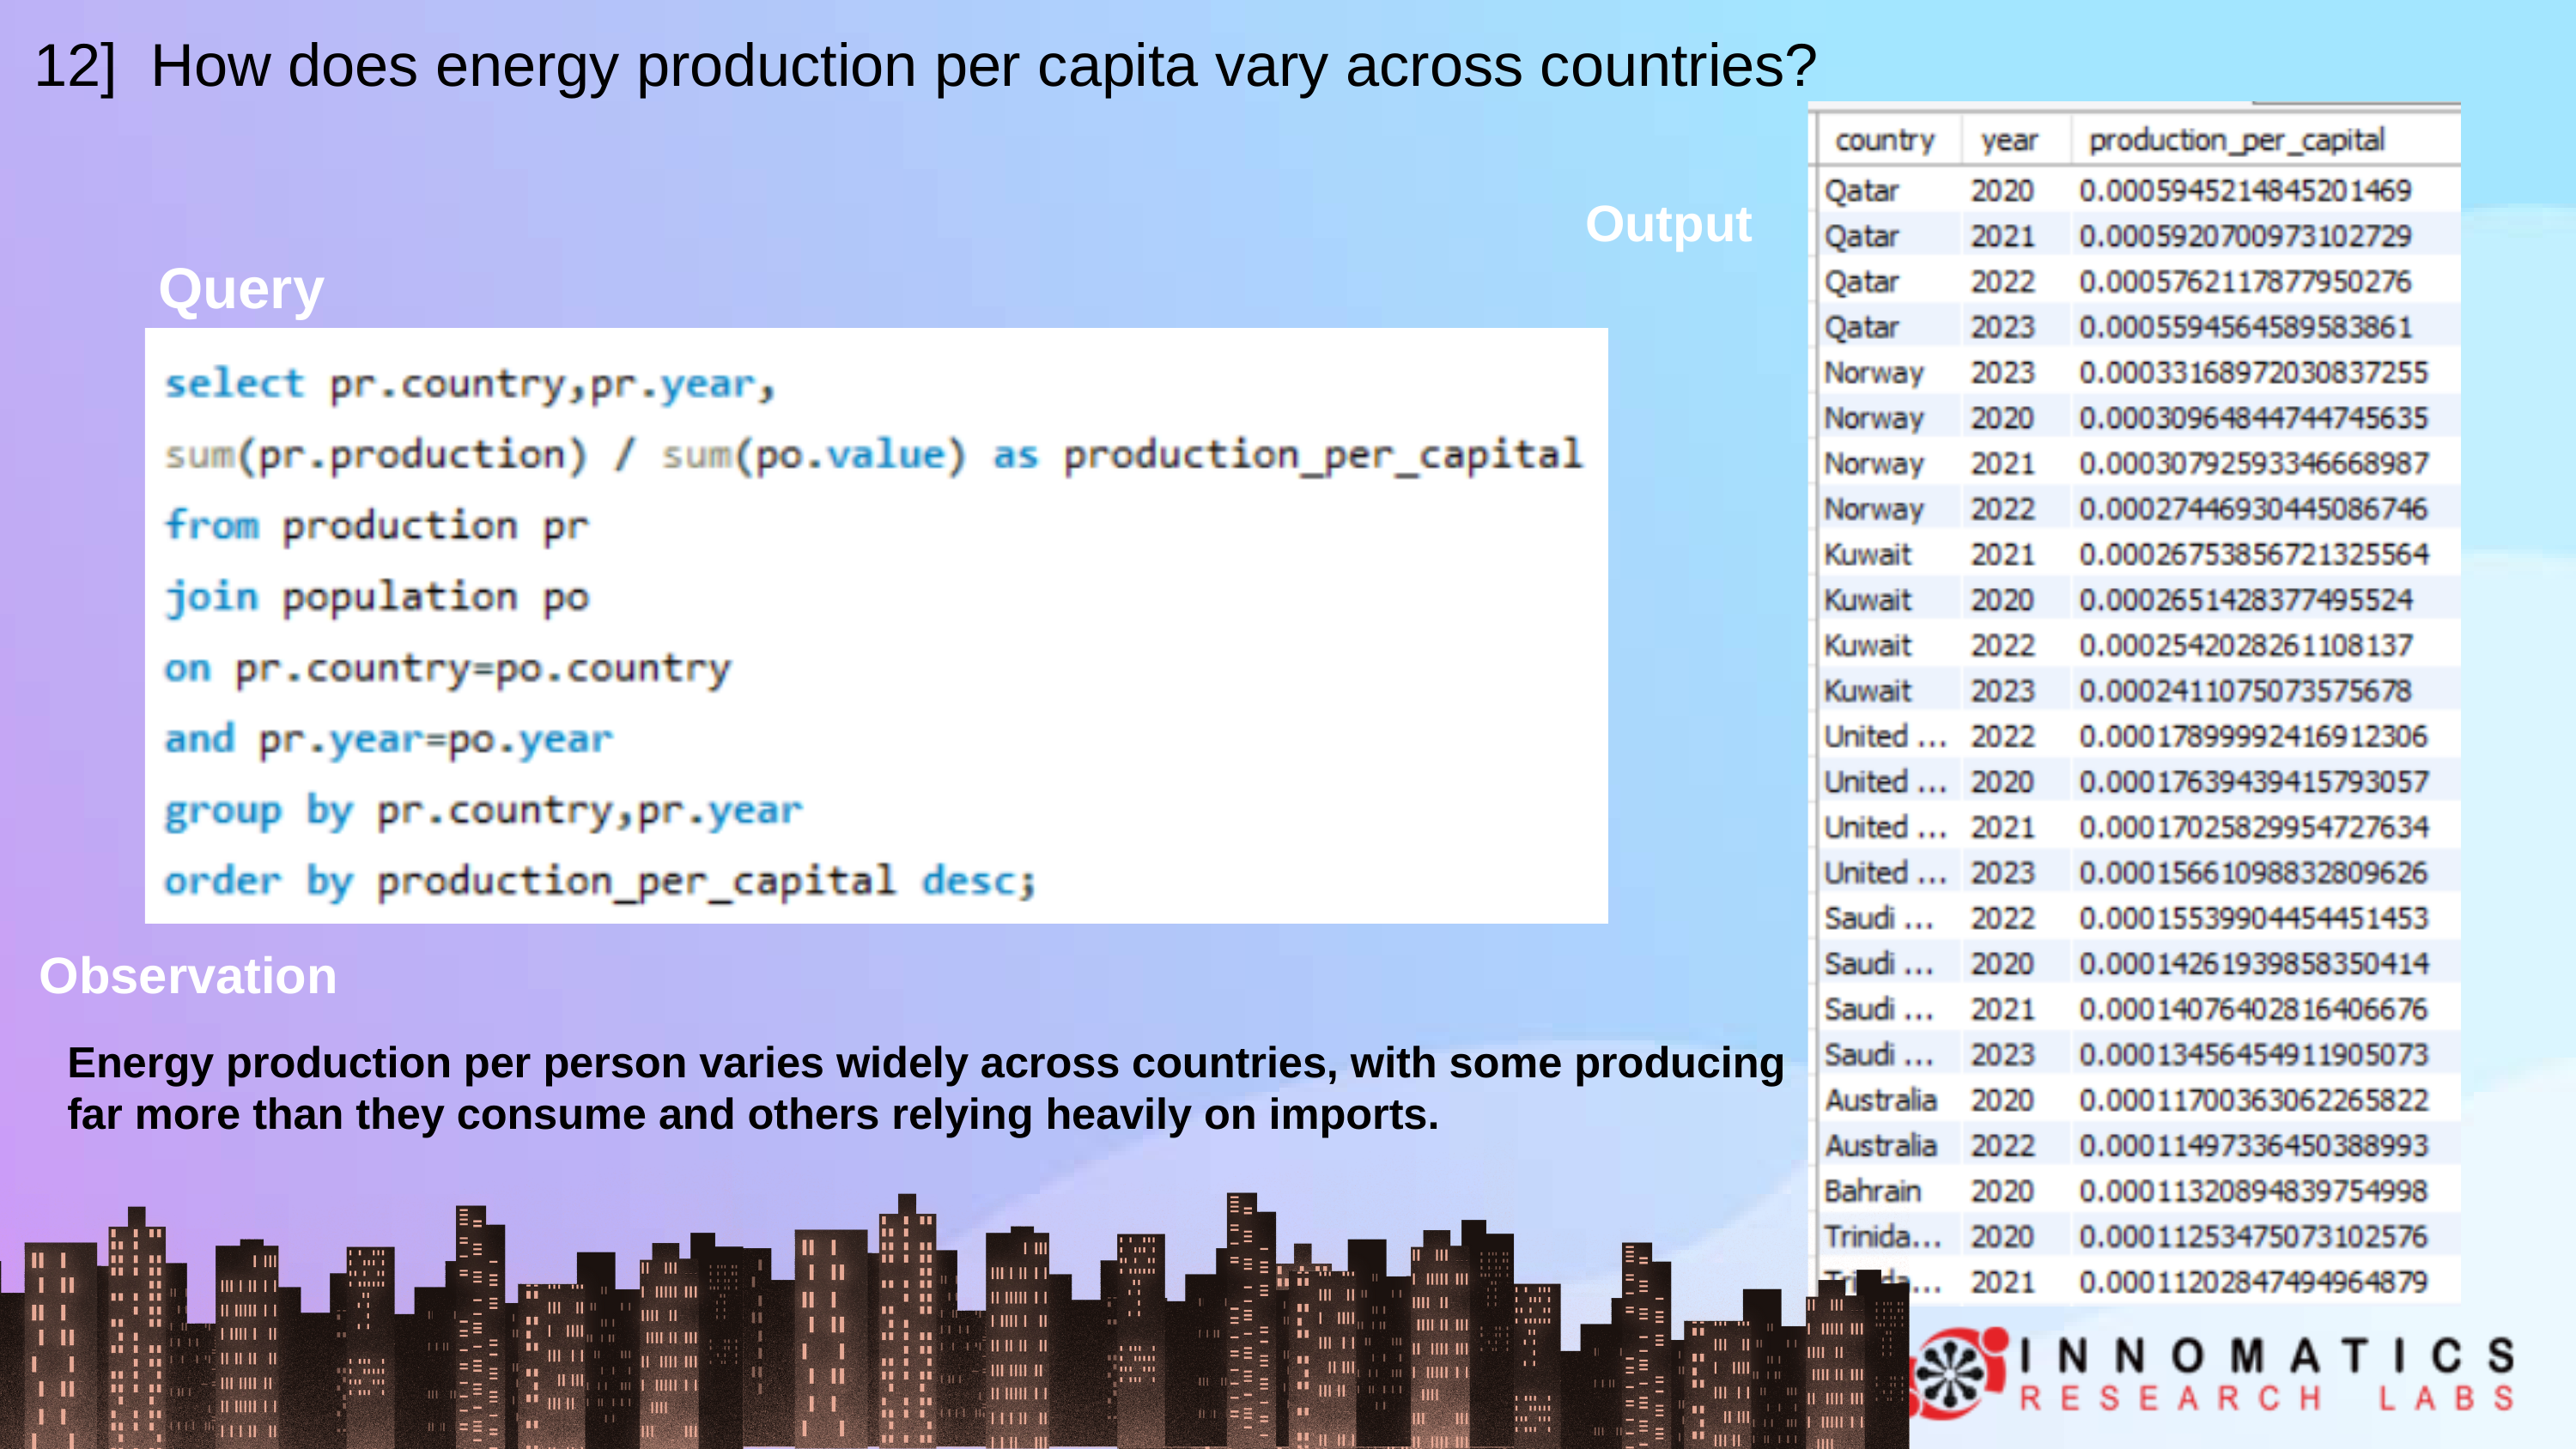

12]  How does energy production per capita vary across countries?

Output
Query

Observation
Energy production per person varies widely across countries, with some producing far more than they consume and others relying heavily on imports.